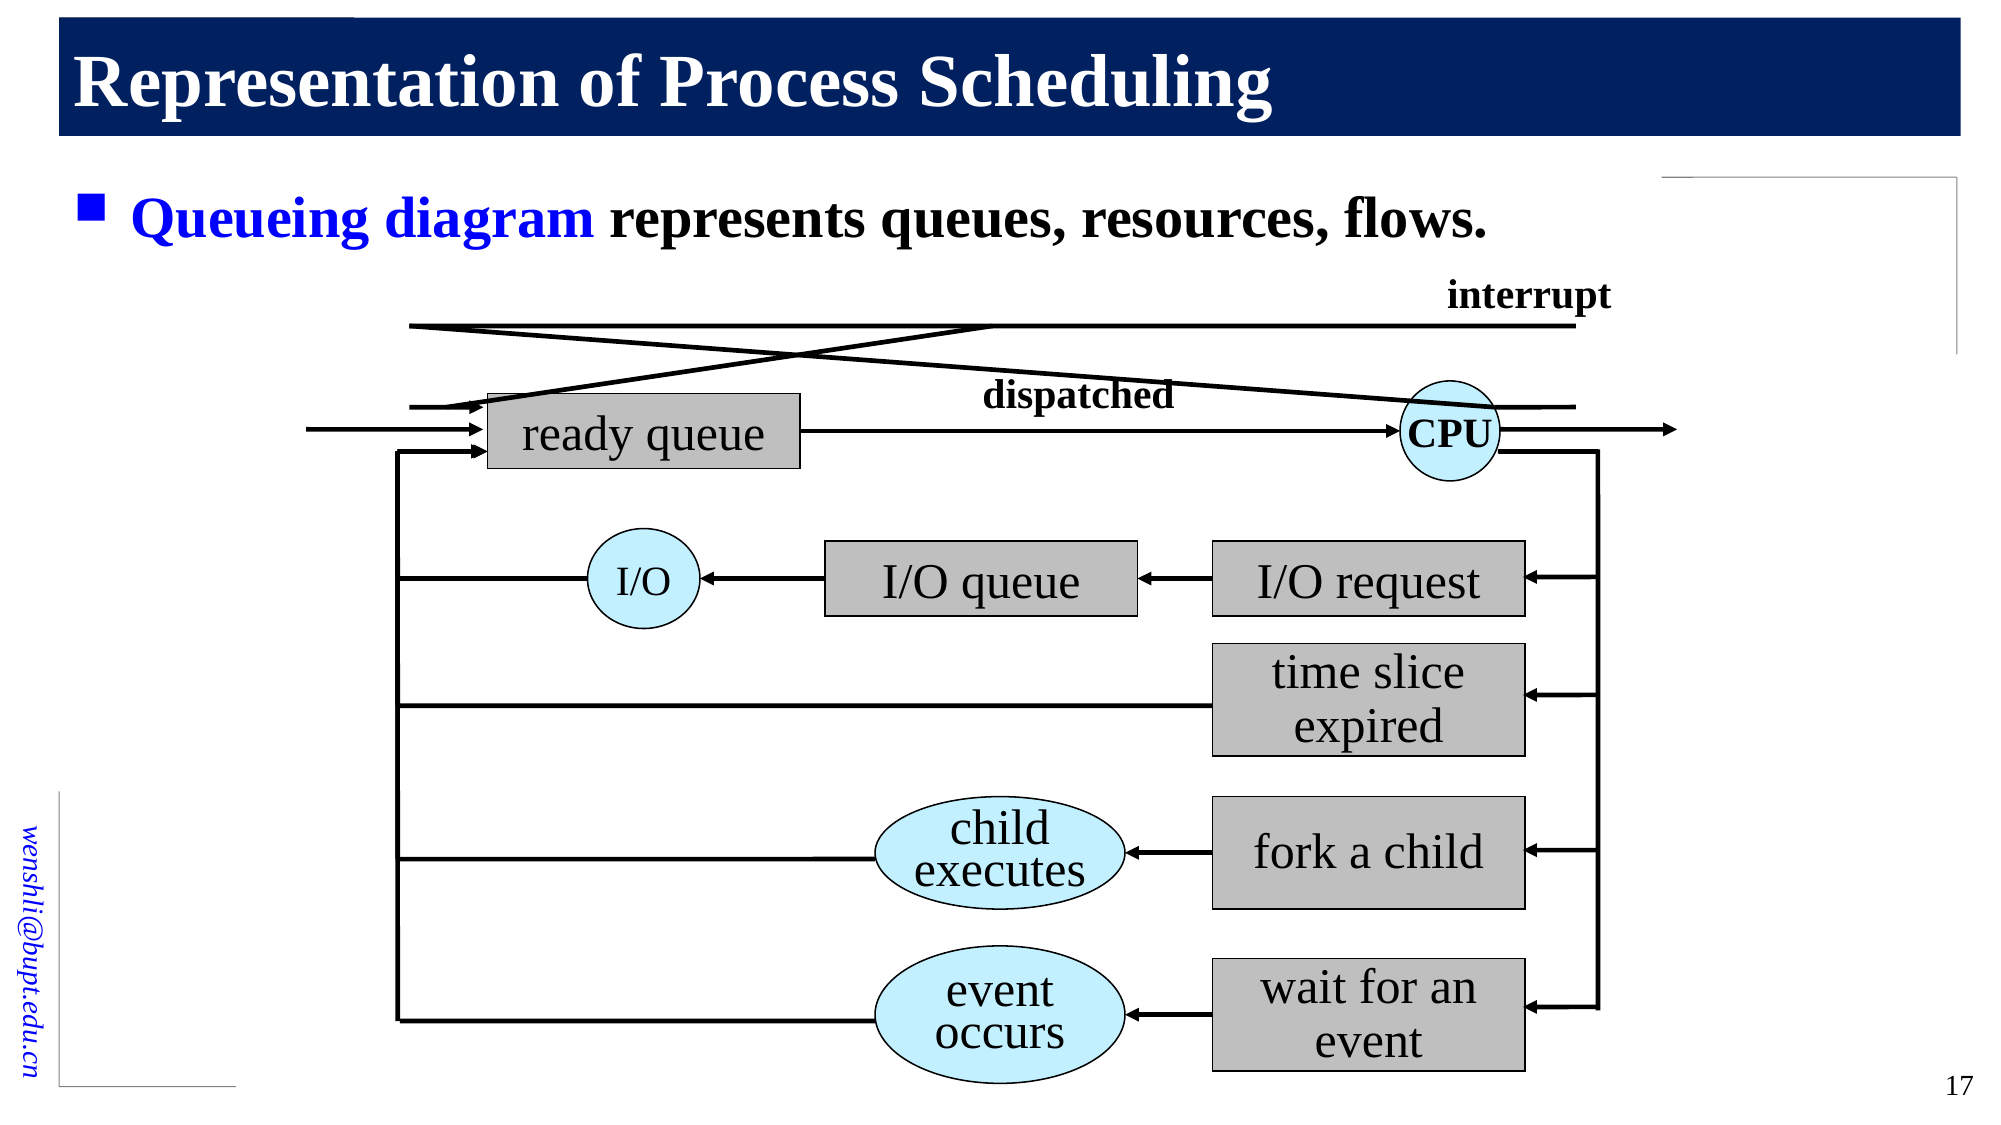

# Representation of Process Scheduling
Queueing diagram represents queues, resources, flows.
interrupt

dispatched
CPU
ready queue

I/O
I/O queue
I/O request

time slice
expired

child
executes
fork a child

event
occurs
wait for an
event

17